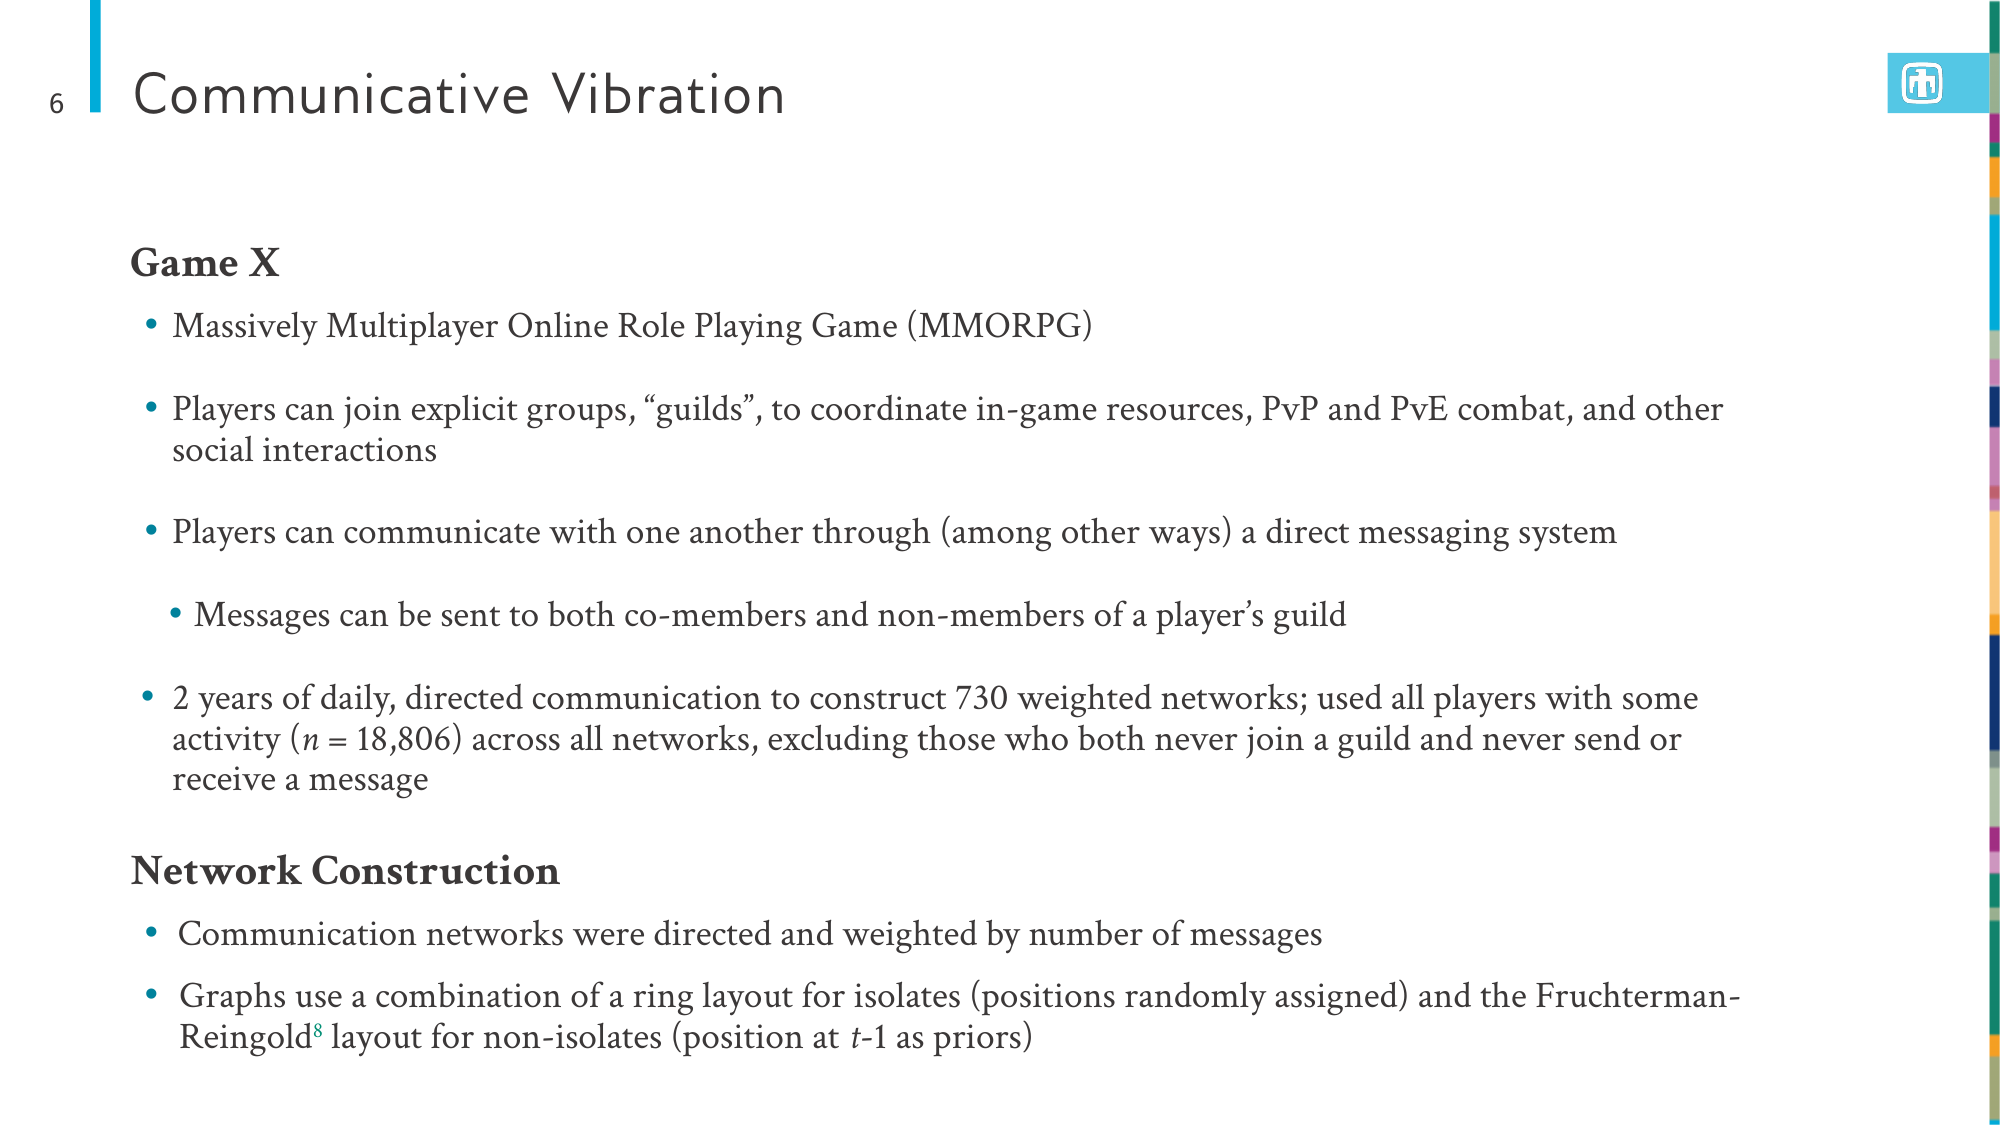

# Communicative Vibration
6
Game X

Massively Multiplayer Online Role Playing Game (MMORPG)

Players can join explicit groups, “guilds”, to coordinate in-game resources, PvP and PvE combat, and other social interactions

Players can communicate with one another through (among other ways) a direct messaging system

Messages can be sent to both co-members and non-members of a player’s guild

2 years of daily, directed communication to construct 730 weighted networks; used all players with some activity (n = 18,806) across all networks, excluding those who both never join a guild and never send or receive a message

Network Construction

 Communication networks were directed and weighted by number of messages

Graphs use a combination of a ring layout for isolates (positions randomly assigned) and the Fruchterman-Reingold8 layout for non-isolates (position at t-1 as priors)